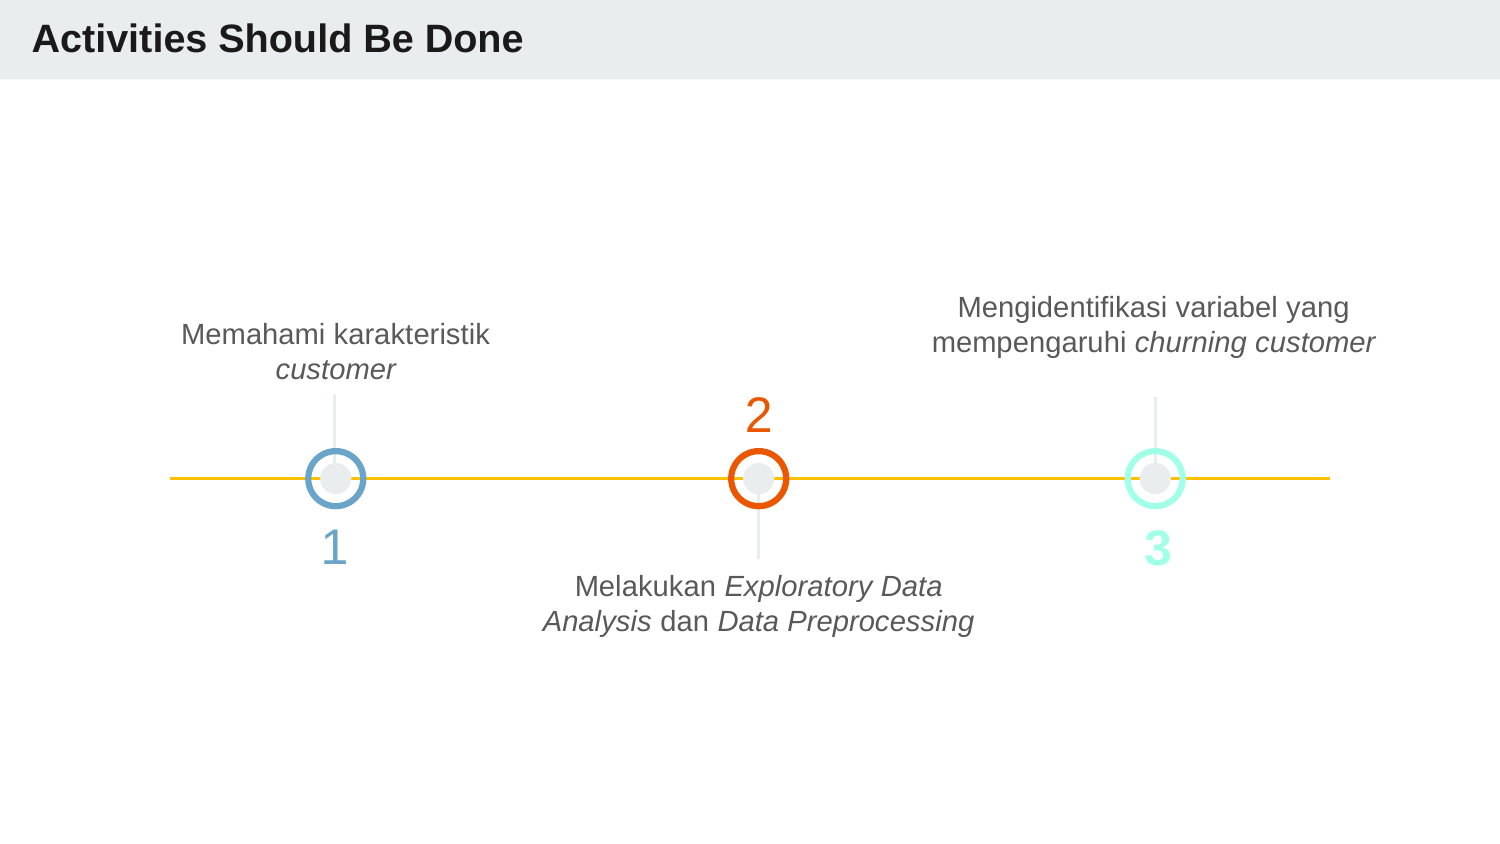

Activities Should Be Done
Mengidentifikasi variabel yang mempengaruhi churning customer
Memahami karakteristik customer
2

1
3
Melakukan Exploratory Data Analysis dan Data Preprocessing